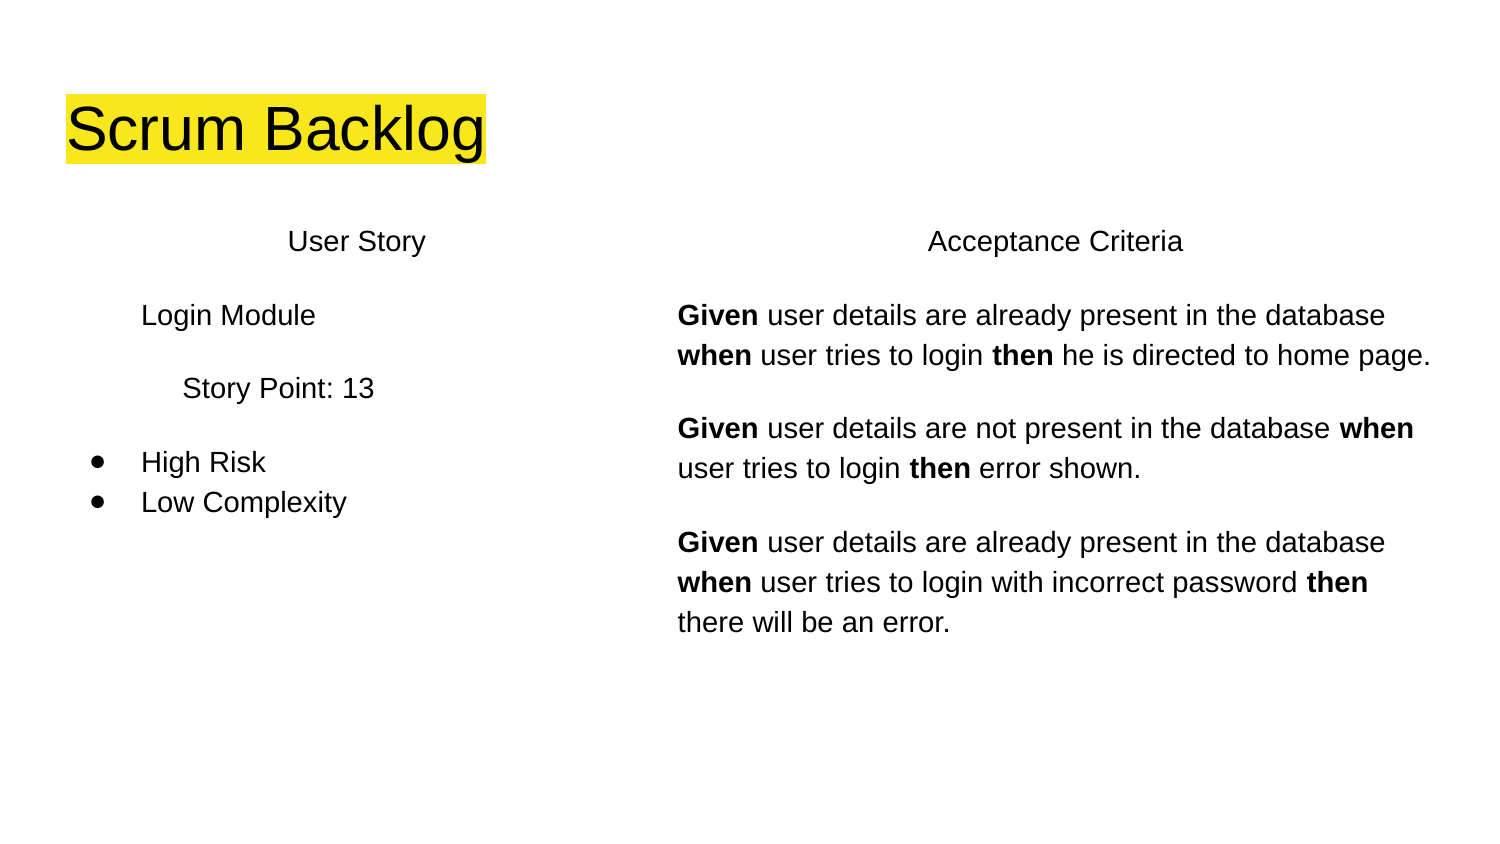

# Scrum Backlog
User Story
Login Module
     Story Point: 13
High Risk
Low Complexity

Acceptance Criteria
Given user details are already present in the database when user tries to login then he is directed to home page.
Given user details are not present in the database when user tries to login then error shown.
Given user details are already present in the database when user tries to login with incorrect password then there will be an error.